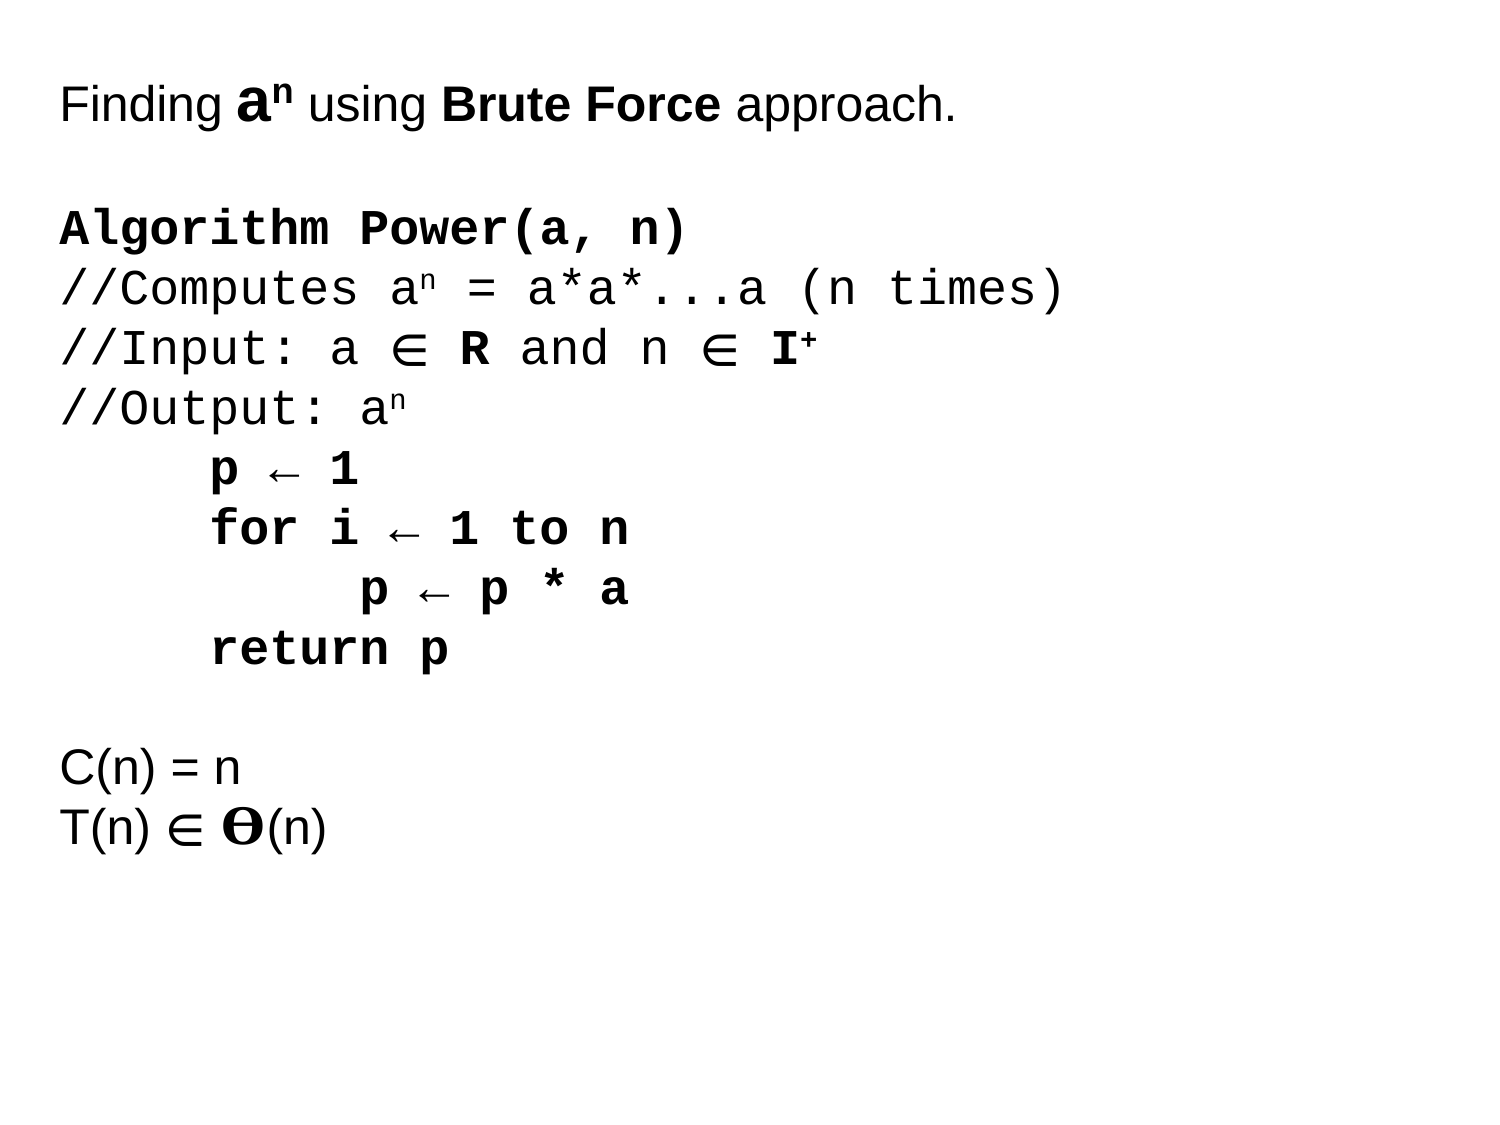

Finding an using Brute Force approach.

Algorithm Power(a, n)
//Computes an = a*a*...a (n times)
//Input: a ∈ R and n ∈ I+
//Output: an
	p ← 1
	for i ← 1 to n
		p ← p * a
	return p

C(n) = n
T(n) ∈ 𝚹(n)